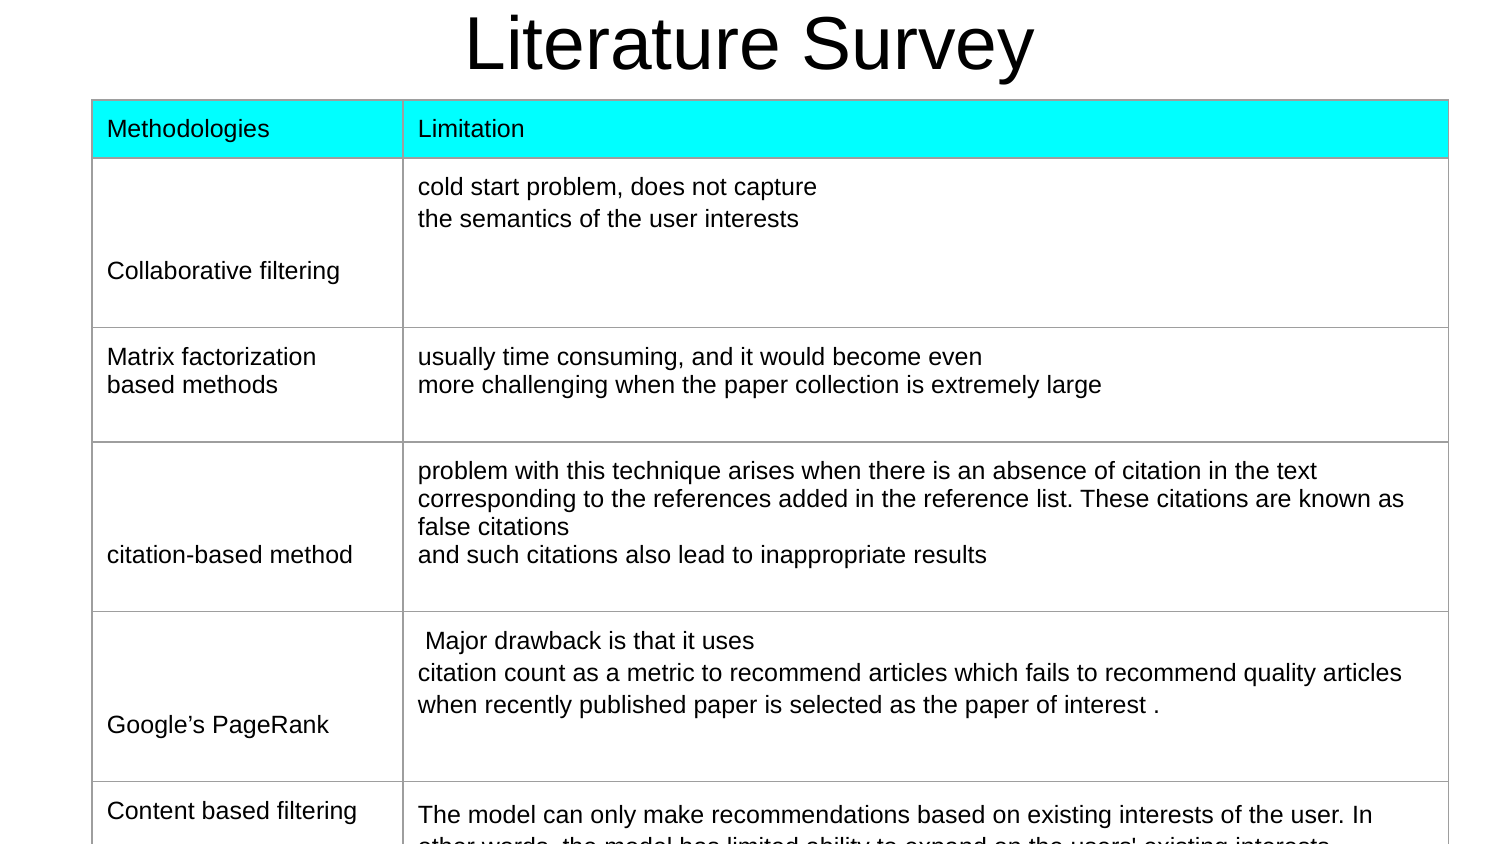

# Literature Survey
| Methodologies | Limitation |
| --- | --- |
| Collaborative filtering | cold start problem, does not capture the semantics of the user interests |
| Matrix factorization based methods | usually time consuming, and it would become even more challenging when the paper collection is extremely large |
| citation-based method | problem with this technique arises when there is an absence of citation in the text corresponding to the references added in the reference list. These citations are known as false citations and such citations also lead to inappropriate results |
| Google’s PageRank | Major drawback is that it uses citation count as a metric to recommend articles which fails to recommend quality articles when recently published paper is selected as the paper of interest . |
| Content based filtering | The model can only make recommendations based on existing interests of the user. In other words, the model has limited ability to expand on the users' existing interests. |